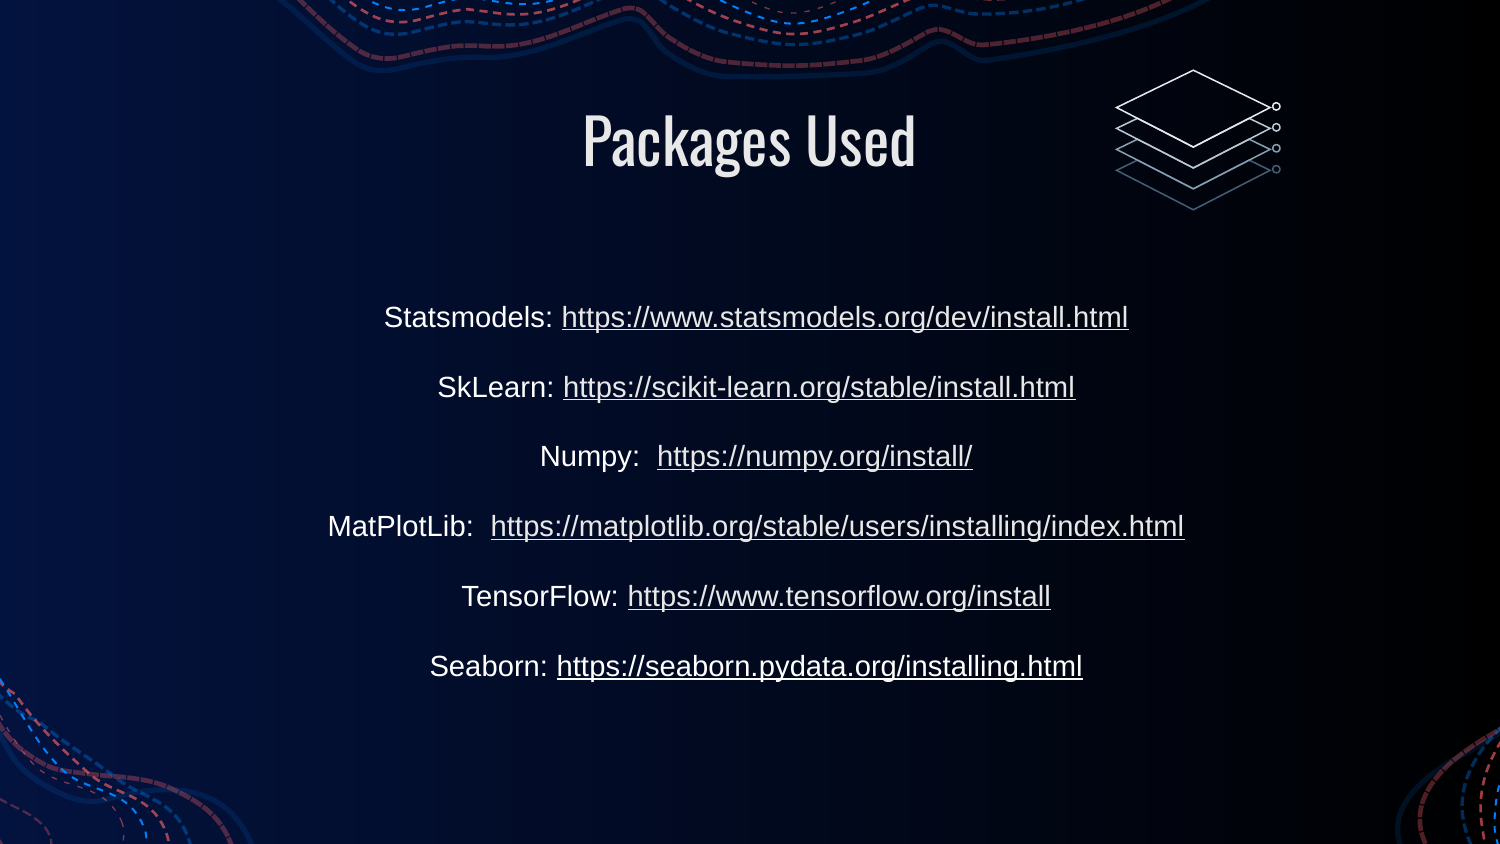

# Packages Used
Statsmodels: https://www.statsmodels.org/dev/install.html

SkLearn: https://scikit-learn.org/stable/install.html

Numpy:  https://numpy.org/install/

MatPlotLib:  https://matplotlib.org/stable/users/installing/index.html

TensorFlow: https://www.tensorflow.org/install

Seaborn: https://seaborn.pydata.org/installing.html